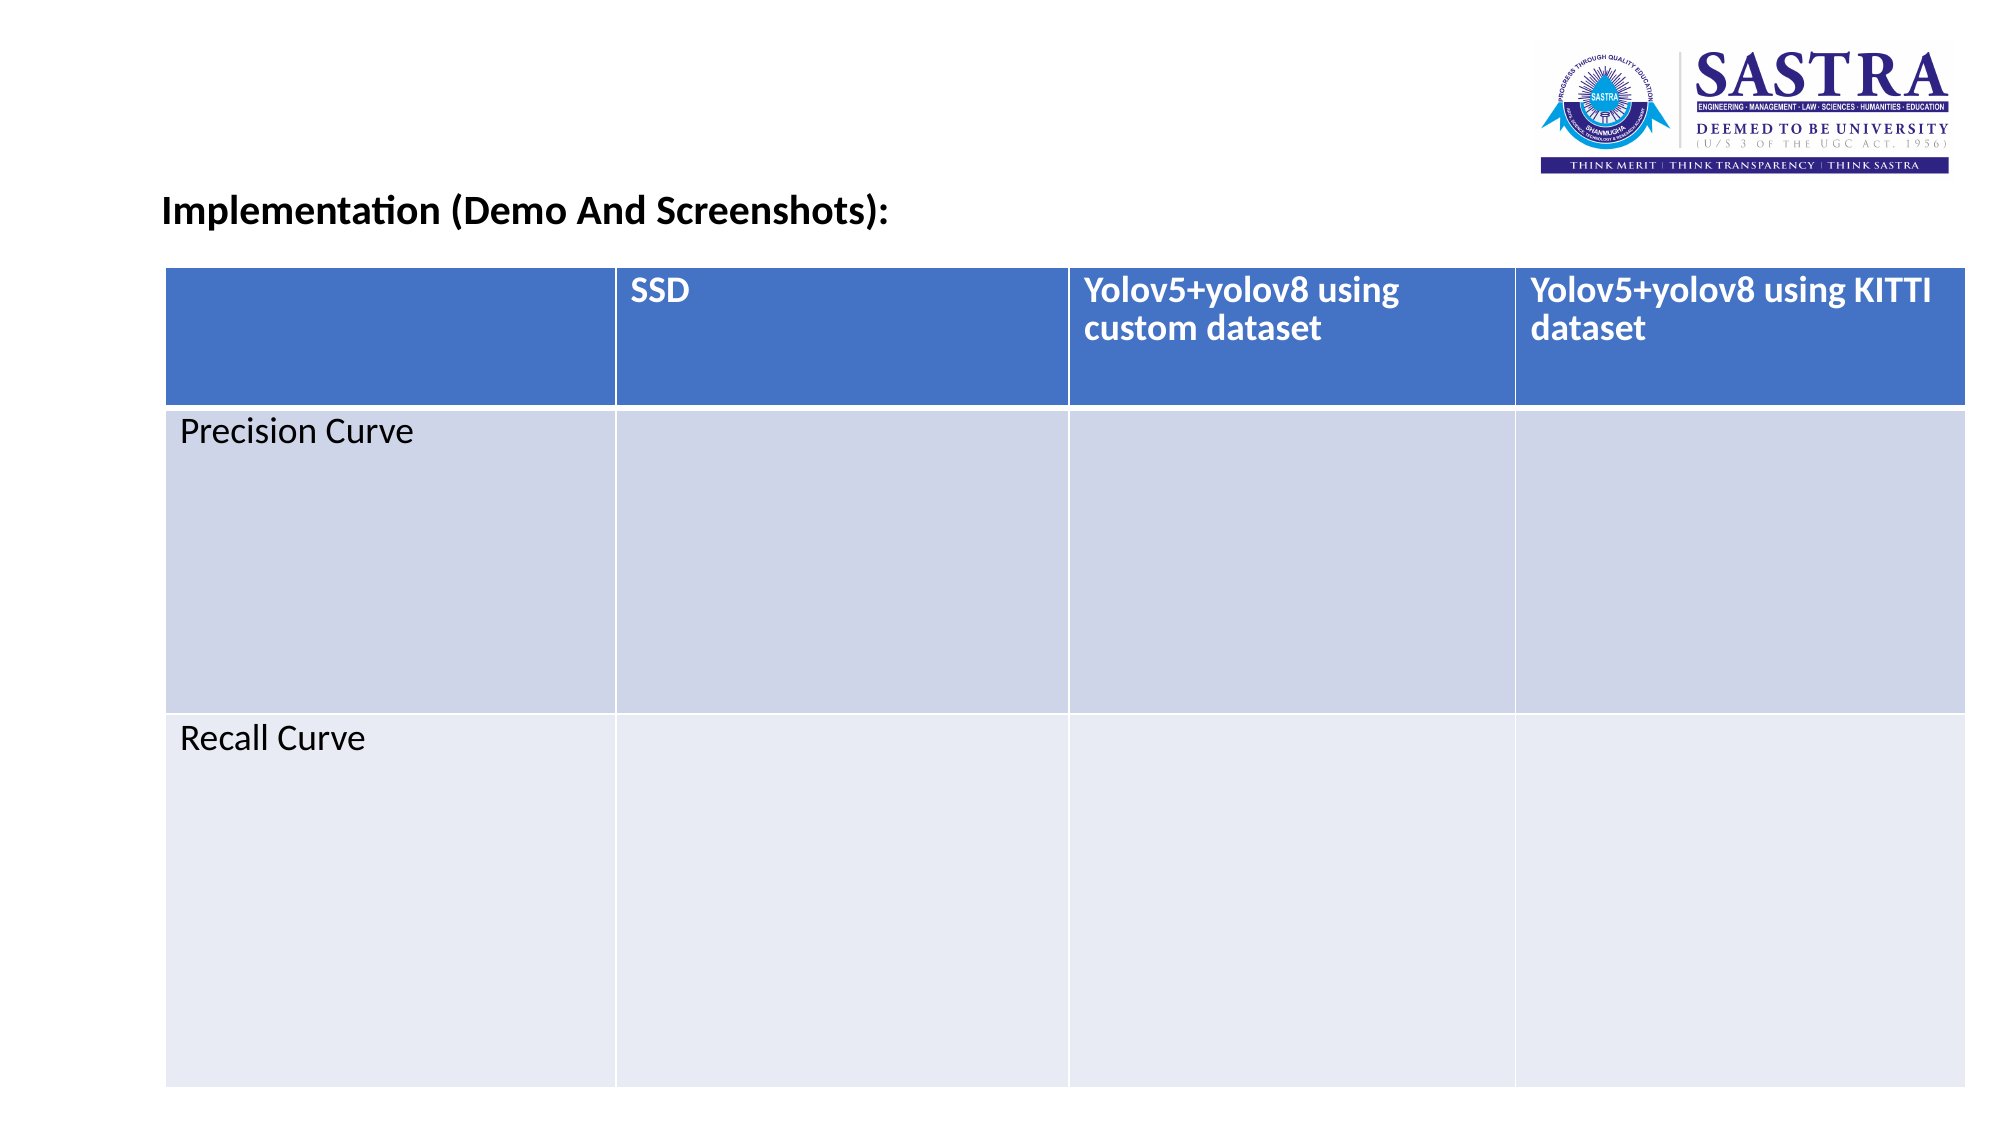

Implementation (Demo And Screenshots):
|  | SSD | Yolov5+yolov8 using custom dataset | Yolov5+yolov8 using KITTI dataset |
| --- | --- | --- | --- |
| Precision Curve |  |  |  |
| Recall Curve |  |  |  |
19